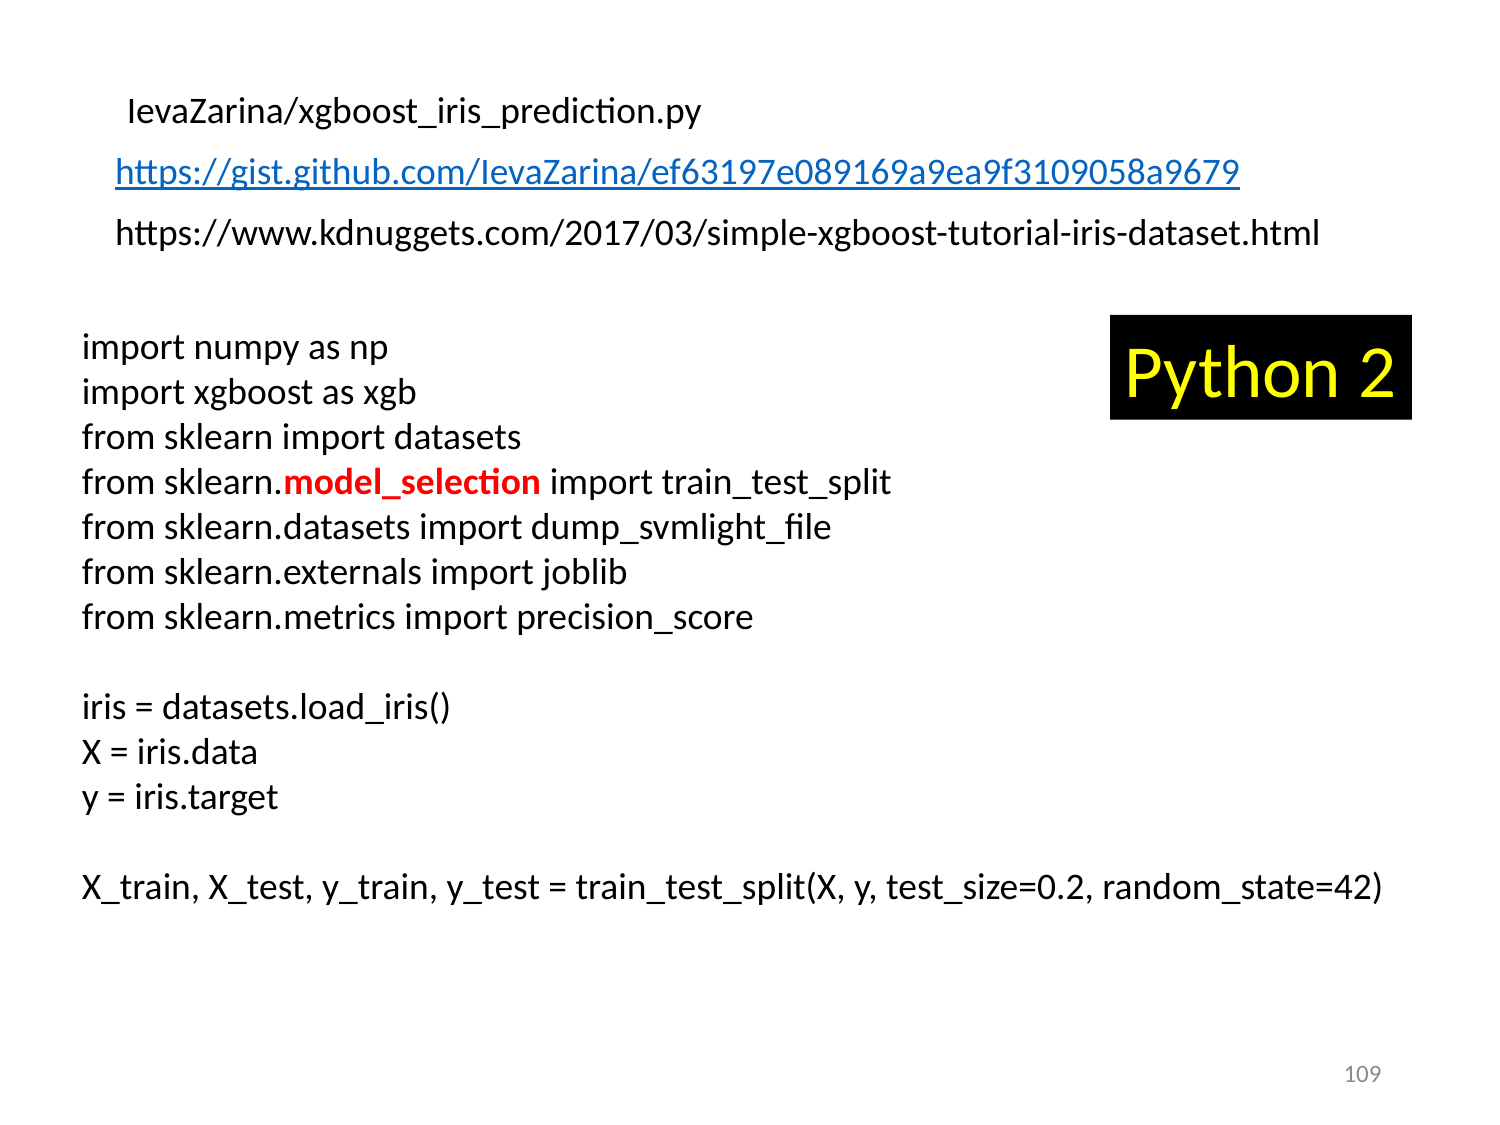

IevaZarina/xgboost_iris_prediction.py
https://gist.github.com/IevaZarina/ef63197e089169a9ea9f3109058a9679
https://www.kdnuggets.com/2017/03/simple-xgboost-tutorial-iris-dataset.html
import numpy as np
import xgboost as xgb
from sklearn import datasets
from sklearn.model_selection import train_test_split
from sklearn.datasets import dump_svmlight_file
from sklearn.externals import joblib
from sklearn.metrics import precision_score

iris = datasets.load_iris()
X = iris.data
y = iris.target

X_train, X_test, y_train, y_test = train_test_split(X, y, test_size=0.2, random_state=42)
Python 2
109